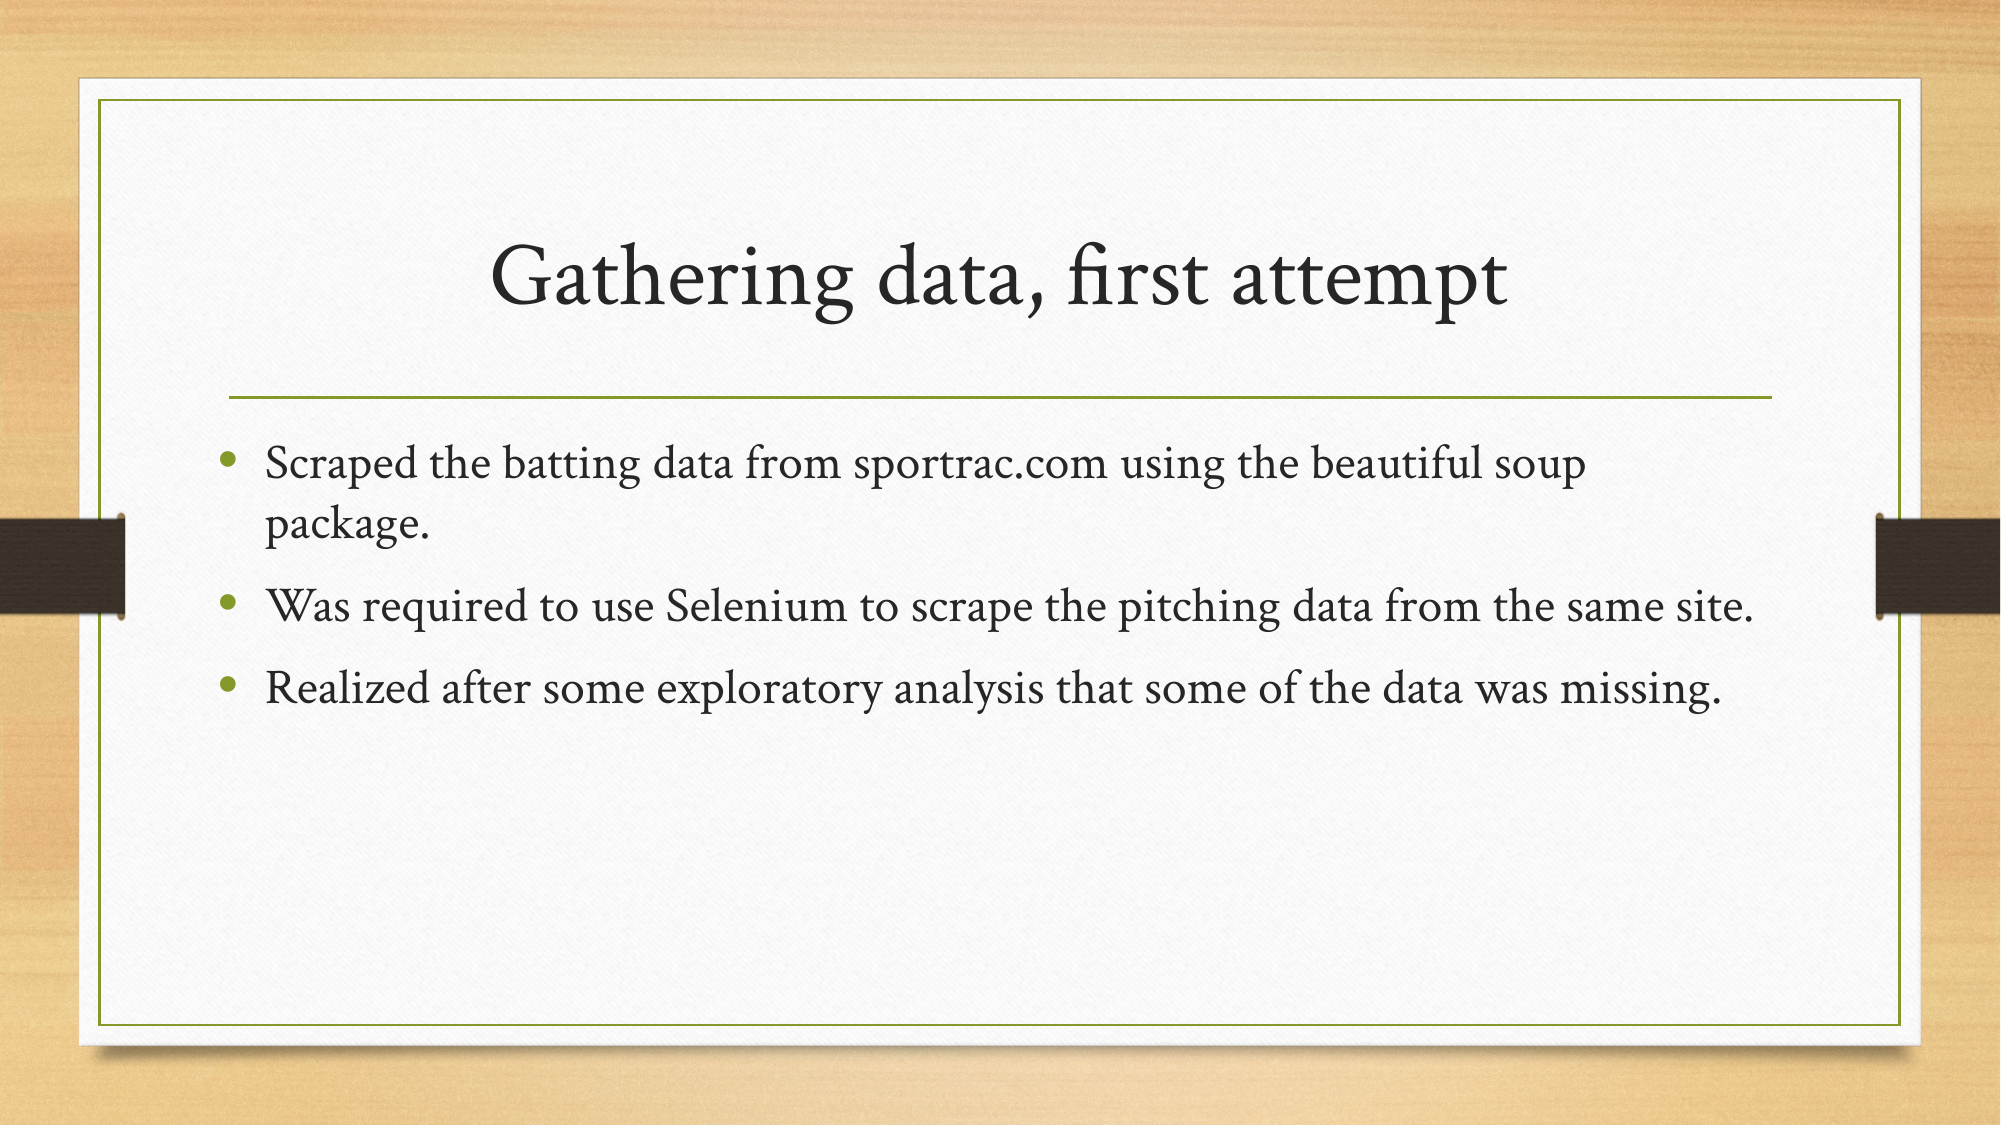

# Gathering data, first attempt
Scraped the batting data from sportrac.com using the beautiful soup package.
Was required to use Selenium to scrape the pitching data from the same site.
Realized after some exploratory analysis that some of the data was missing.